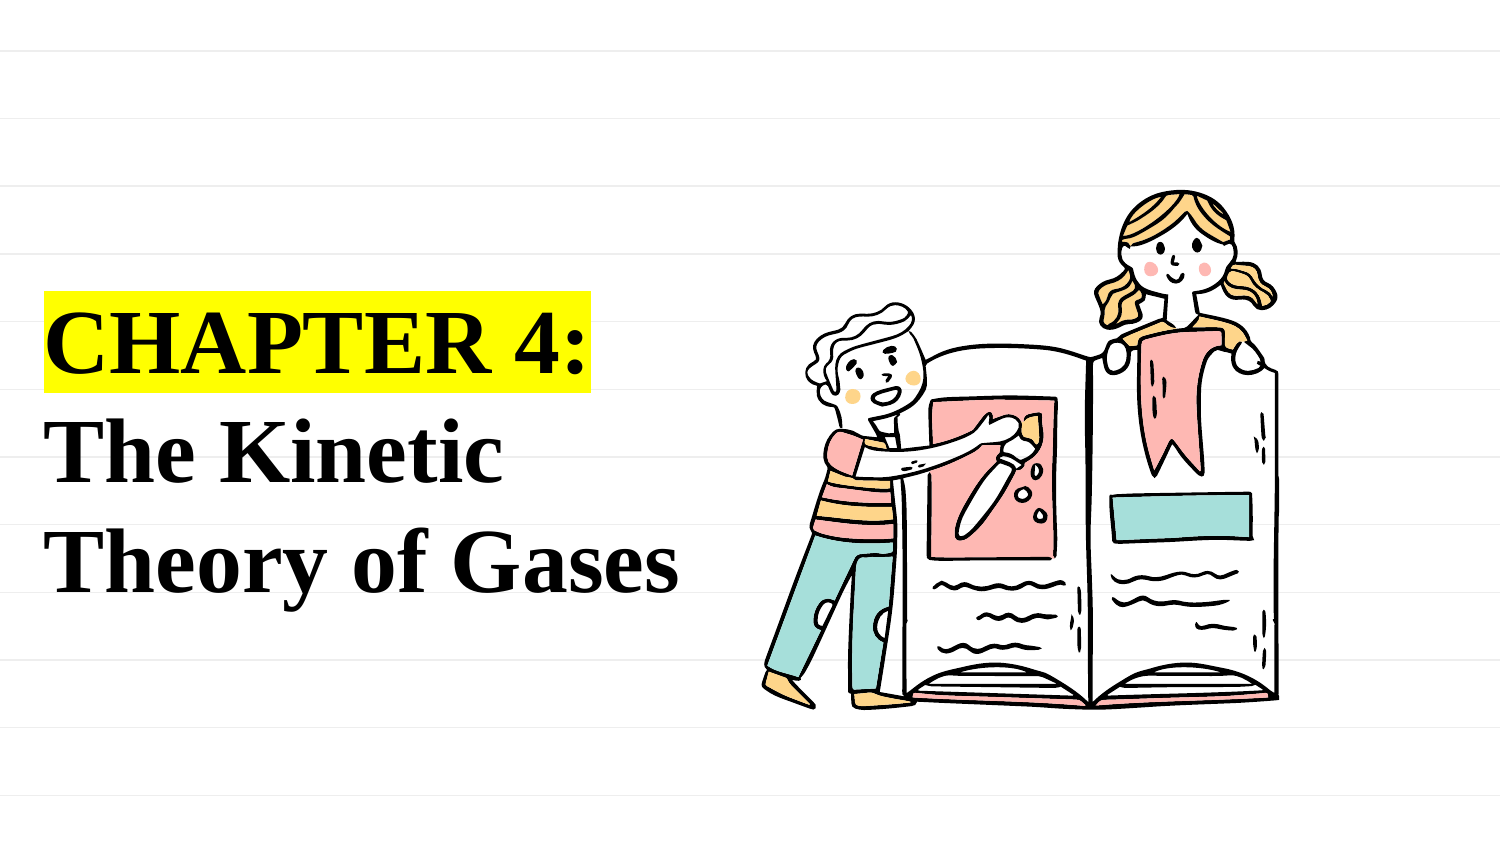

# CHAPTER 4: The Kinetic Theory of Gases